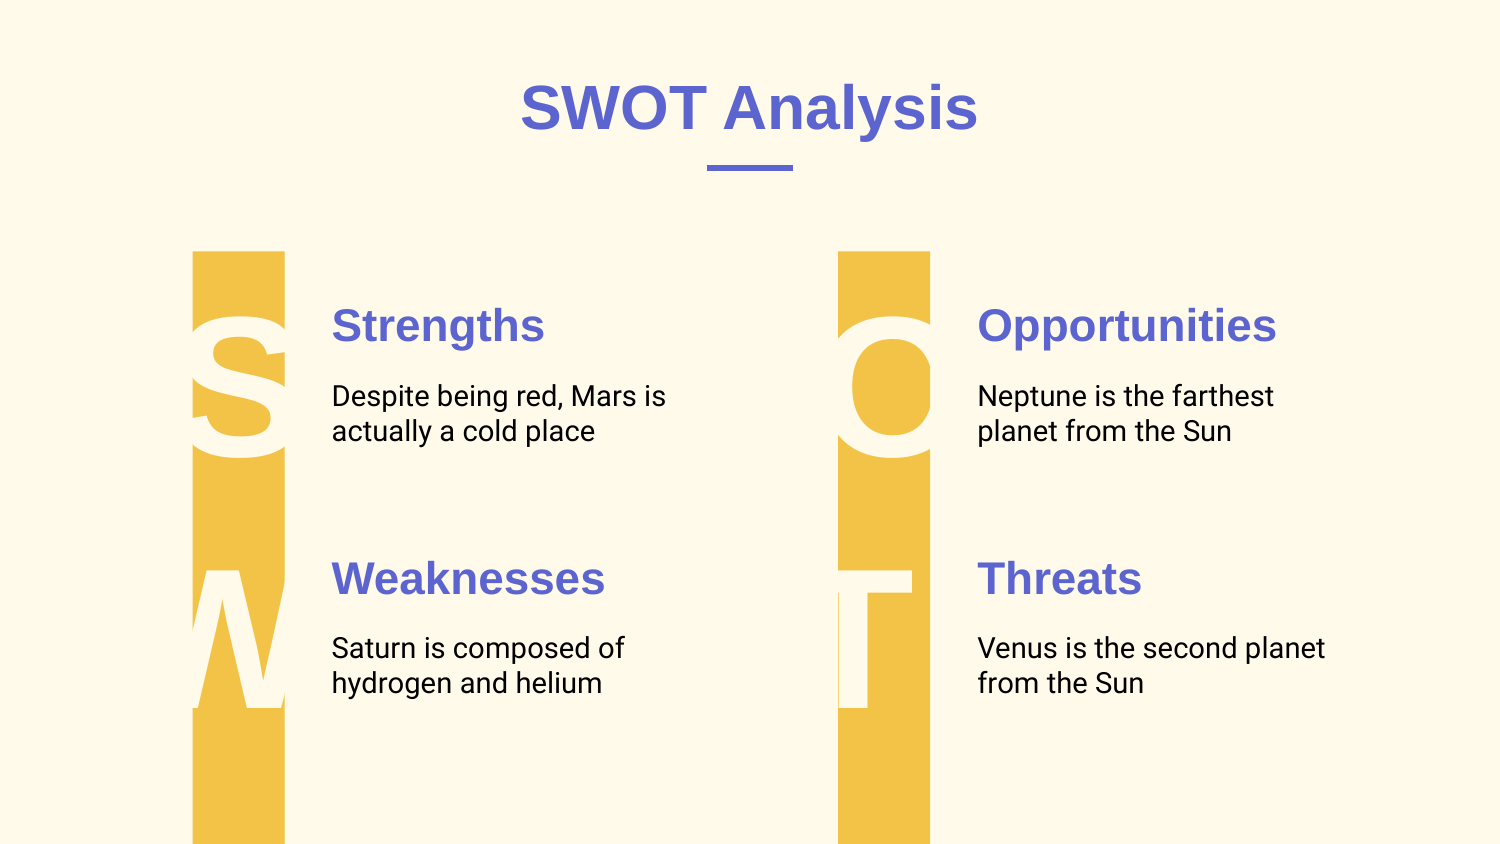

SWOT Analysis
# Strengths
Opportunities
S

O

Despite being red, Mars is actually a cold place
Neptune is the farthest planet from the Sun
Weaknesses
Threats
W
T
Saturn is composed of hydrogen and helium
Venus is the second planet from the Sun